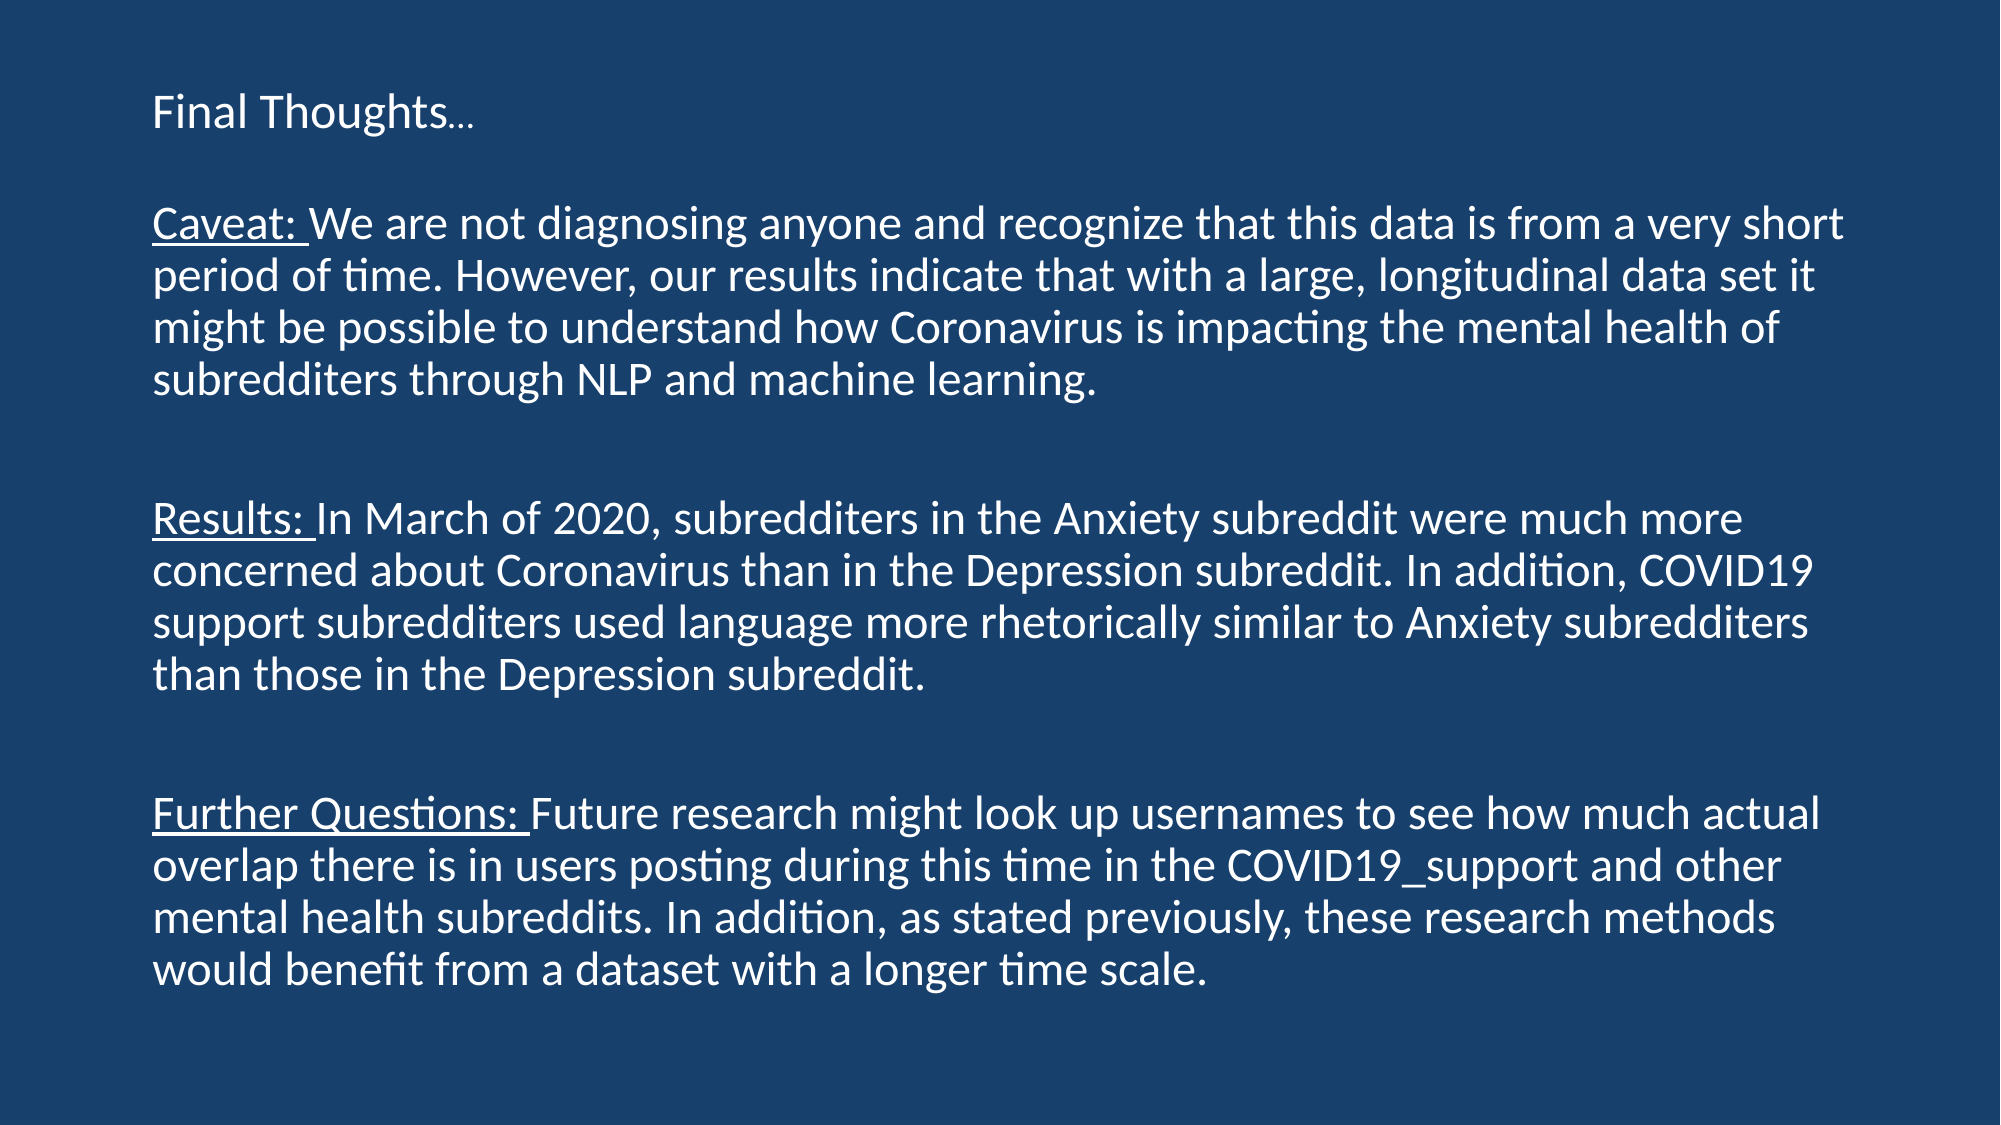

Final Thoughts…
Caveat: We are not diagnosing anyone and recognize that this data is from a very short period of time. However, our results indicate that with a large, longitudinal data set it might be possible to understand how Coronavirus is impacting the mental health of subredditers through NLP and machine learning.

Results: In March of 2020, subredditers in the Anxiety subreddit were much more concerned about Coronavirus than in the Depression subreddit. In addition, COVID19 support subredditers used language more rhetorically similar to Anxiety subredditers than those in the Depression subreddit.

Further Questions: Future research might look up usernames to see how much actual overlap there is in users posting during this time in the COVID19_support and other mental health subreddits. In addition, as stated previously, these research methods would benefit from a dataset with a longer time scale.